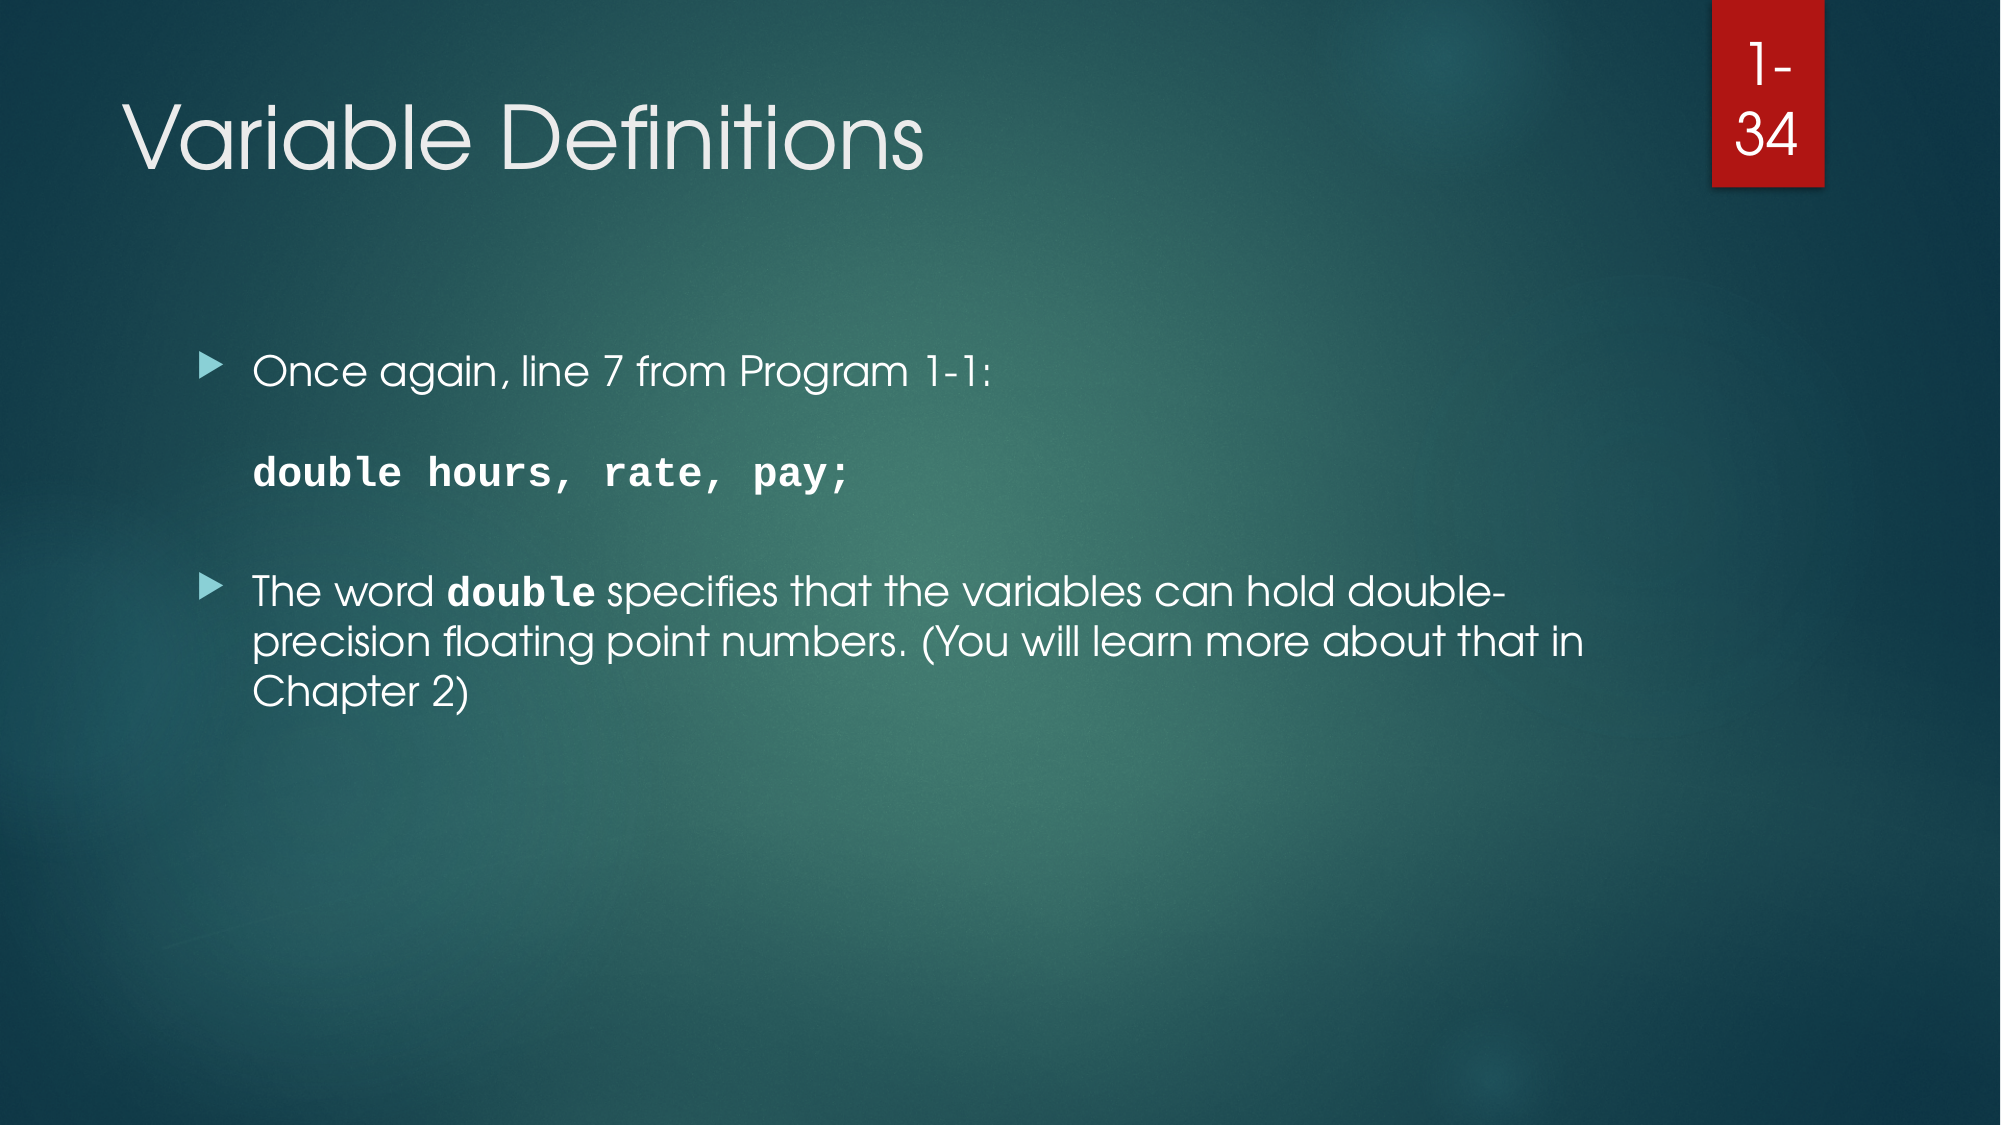

1-34
# Variable Definitions
Once again, line 7 from Program 1-1:
double hours, rate, pay;
The word double specifies that the variables can hold double-precision floating point numbers. (You will learn more about that in Chapter 2)